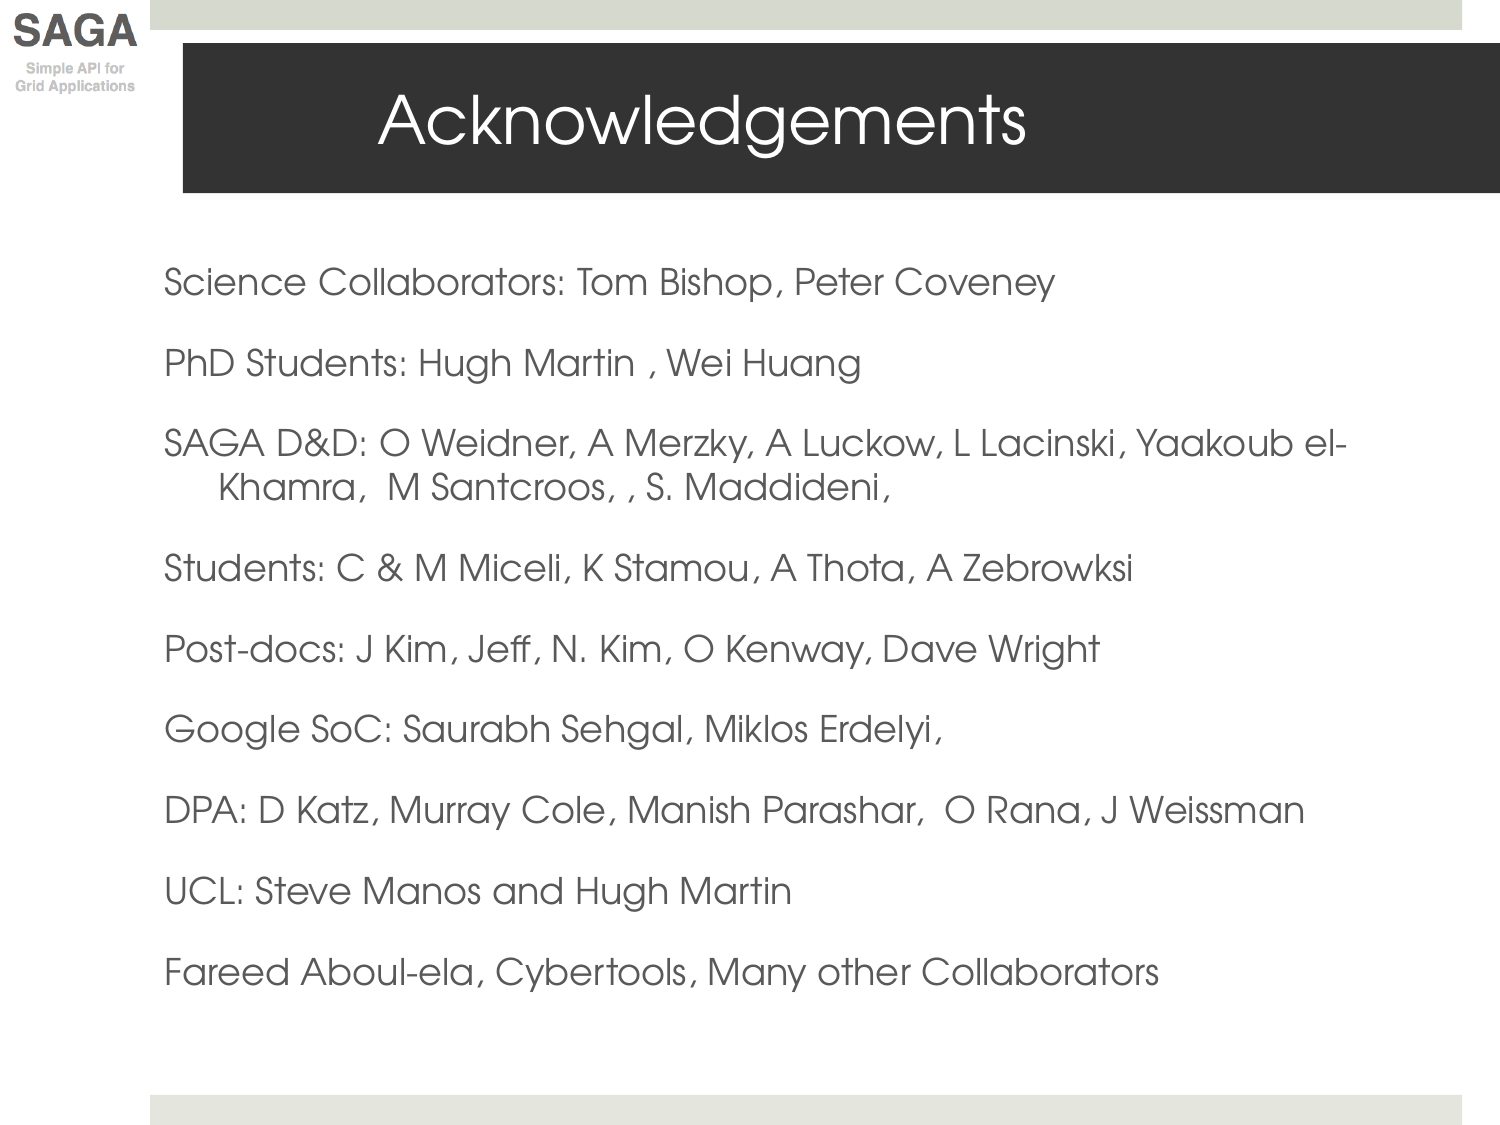

Acknowledgements
Science Collaborators: Tom Bishop, Peter Coveney
PhD Students: Hugh Martin , Wei Huang
SAGA D&D: O Weidner, A Merzky, A Luckow, L Lacinski, Yaakoub el-Khamra,  M Santcroos, , S. Maddideni,
Students: C & M Miceli, K Stamou, A Thota, A Zebrowksi
Post-docs: J Kim, Jeff, N. Kim, O Kenway, Dave Wright
Google SoC: Saurabh Sehgal, Miklos Erdelyi,
DPA: D Katz, Murray Cole, Manish Parashar,  O Rana, J Weissman
UCL: Steve Manos and Hugh Martin
Fareed Aboul-ela, Cybertools, Many other Collaborators